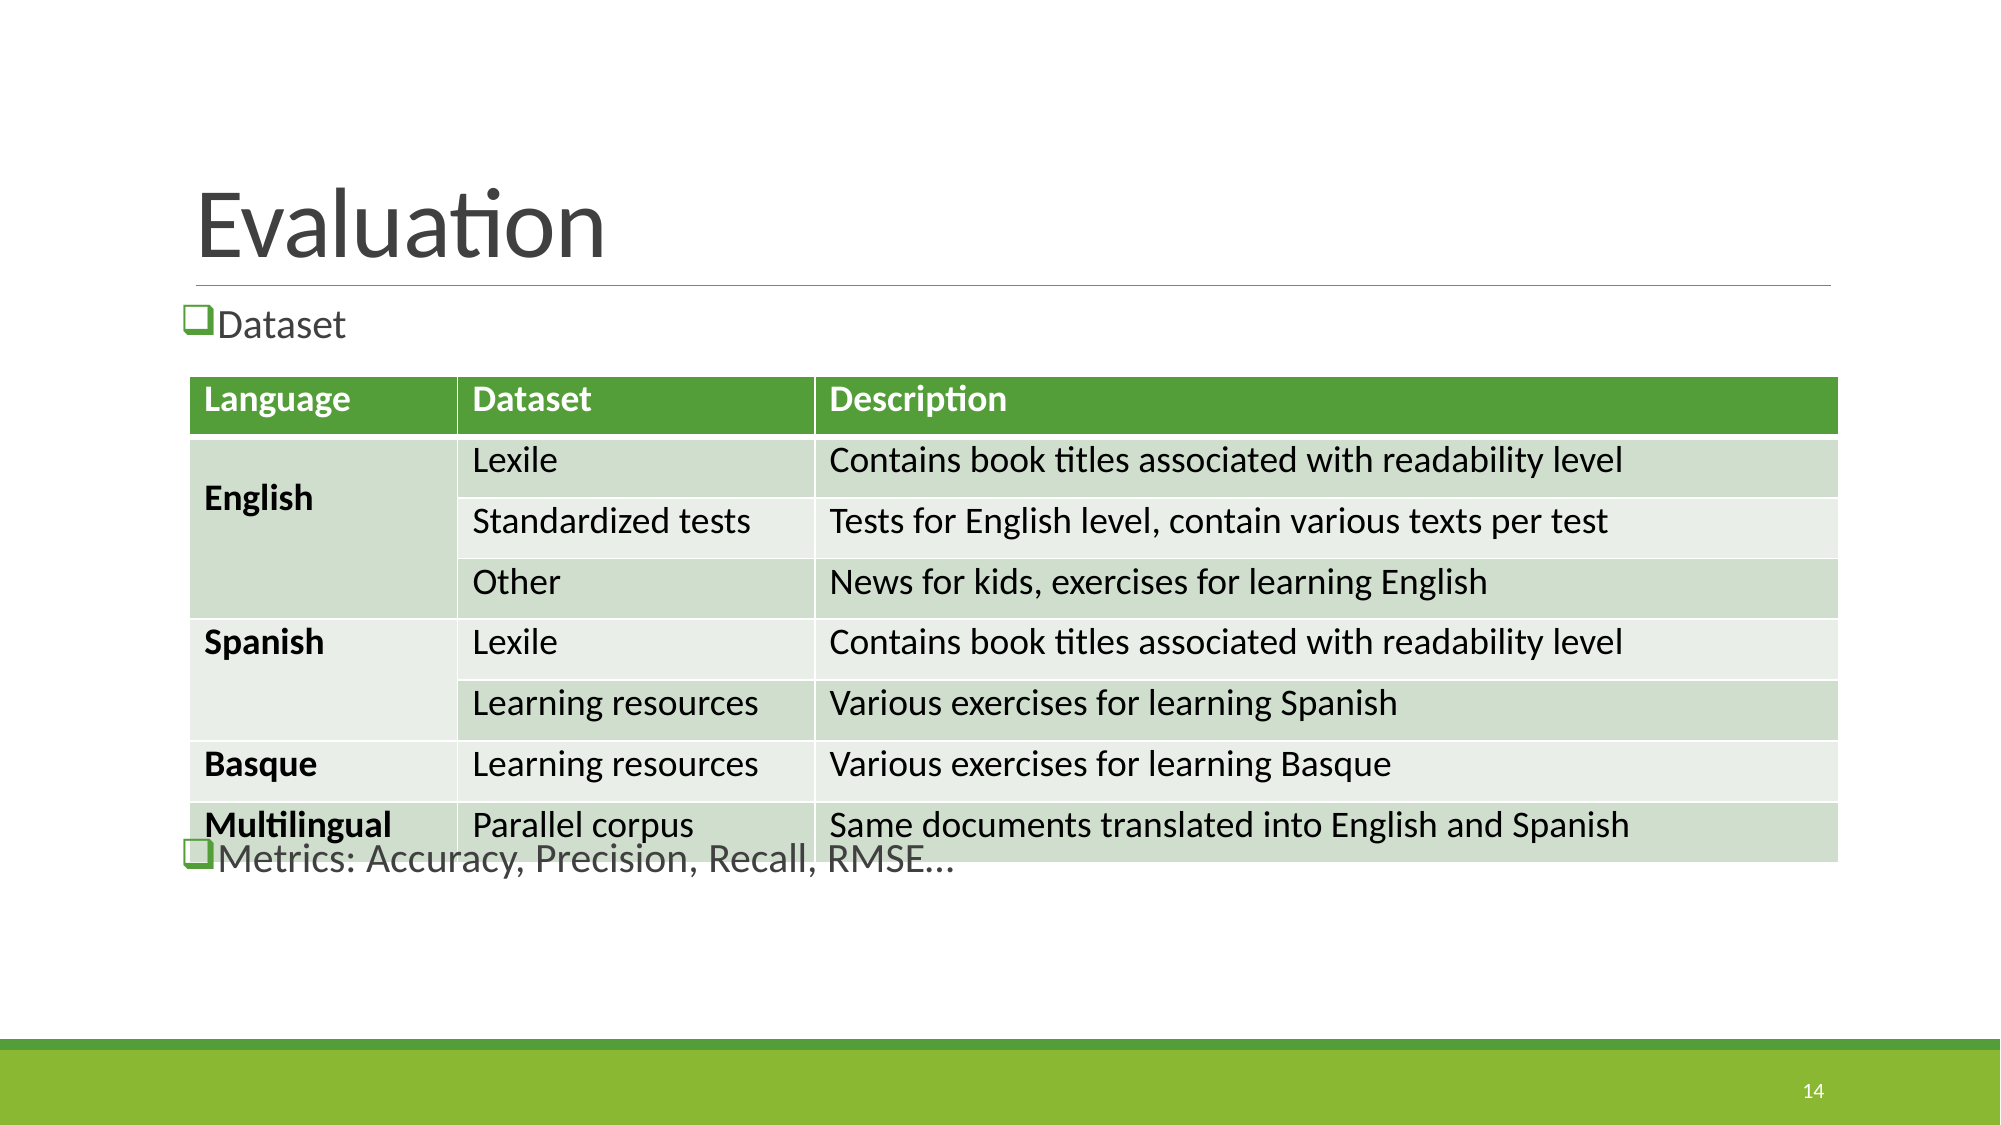

# Evaluation
Dataset

Metrics: Accuracy, Precision, Recall, RMSE…
| Language | Dataset | Description |
| --- | --- | --- |
| English | Lexile | Contains book titles associated with readability level |
|  | Standardized tests | Tests for English level, contain various texts per test |
|  | Other | News for kids, exercises for learning English |
| Spanish | Lexile | Contains book titles associated with readability level |
|  | Learning resources | Various exercises for learning Spanish |
| Basque | Learning resources | Various exercises for learning Basque |
| Multilingual | Parallel corpus | Same documents translated into English and Spanish |
14